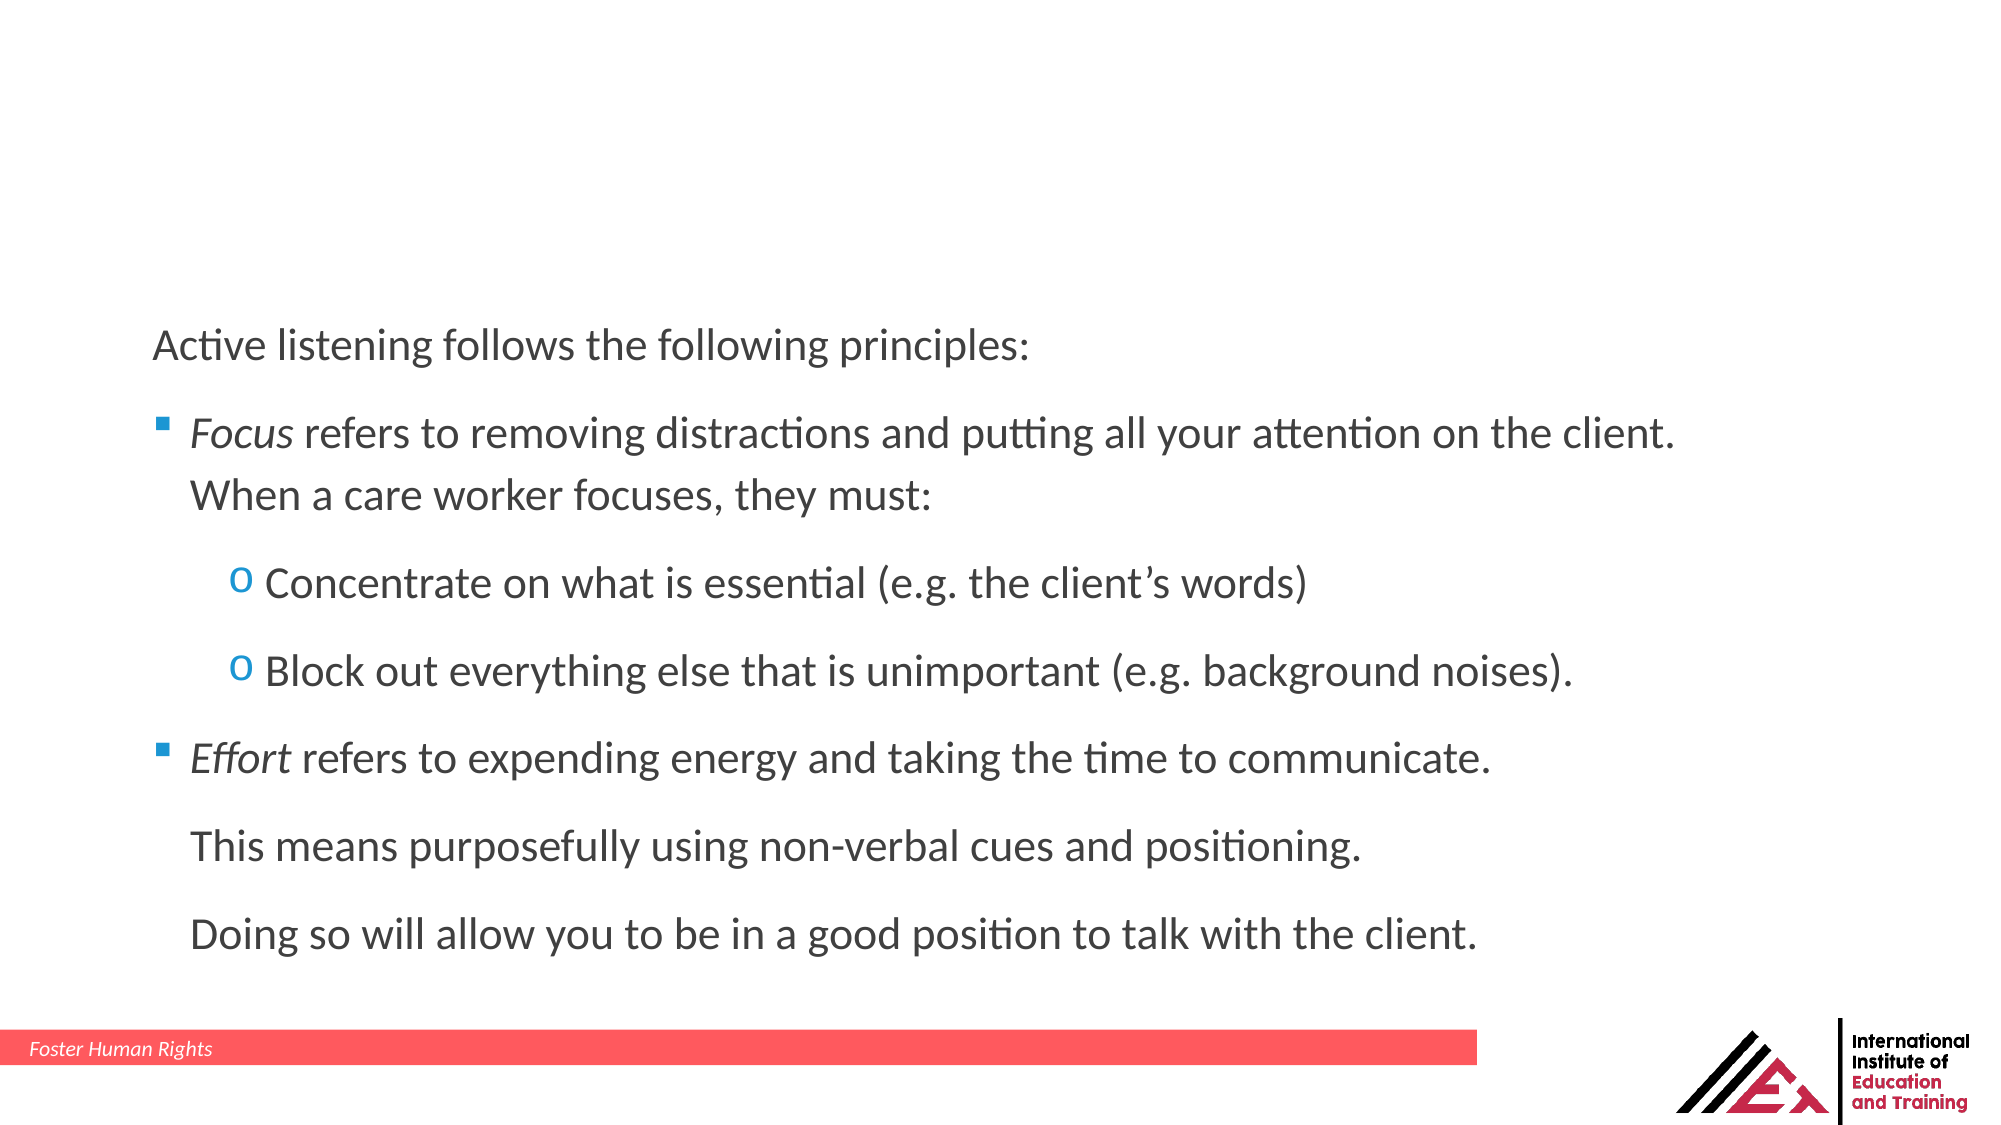

Active listening follows the following principles:
Focus refers to removing distractions and putting all your attention on the client. When a care worker focuses, they must:
Concentrate on what is essential (e.g. the client’s words)
Block out everything else that is unimportant (e.g. background noises).
Effort refers to expending energy and taking the time to communicate.
This means purposefully using non-verbal cues and positioning.
Doing so will allow you to be in a good position to talk with the client.
Foster Human Rights